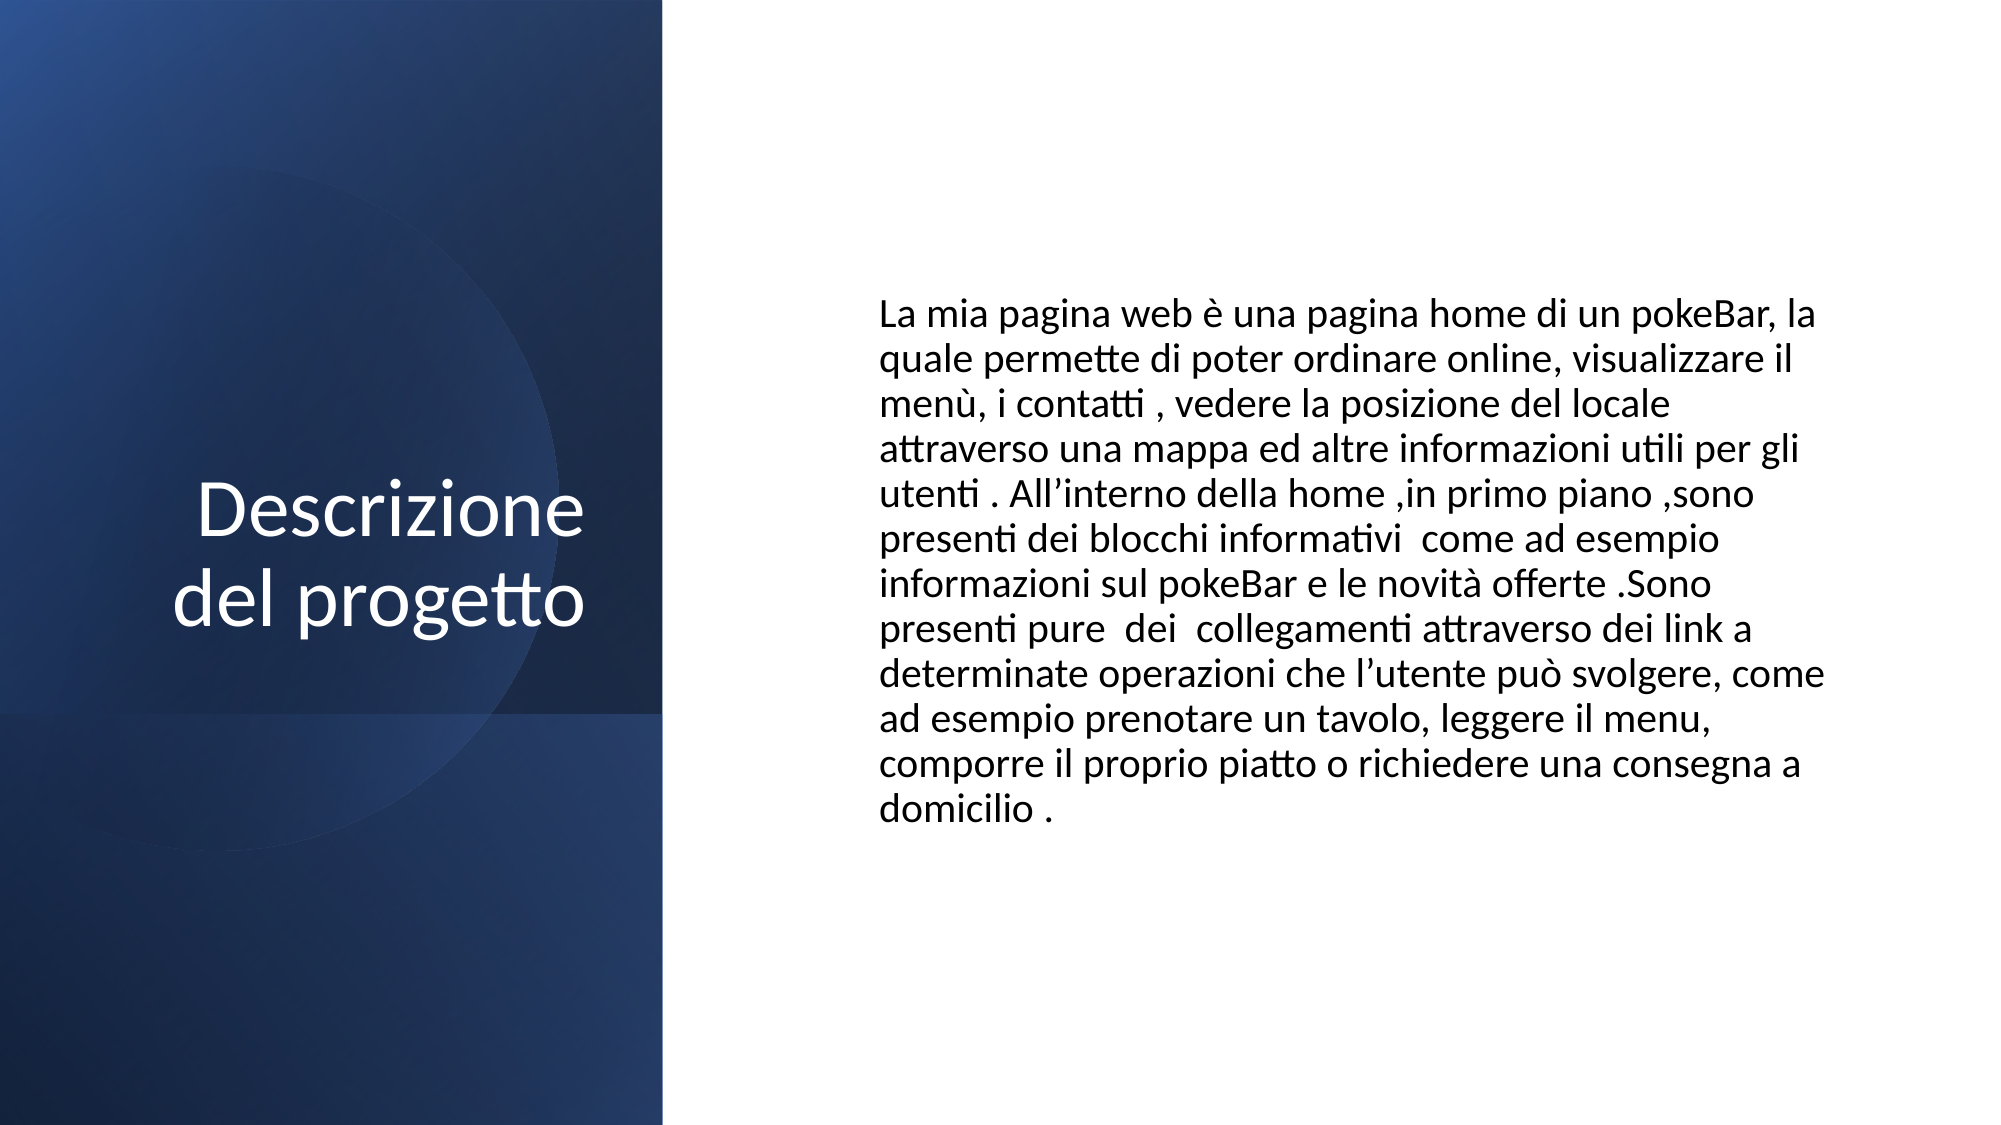

# Descrizione del progetto
La mia pagina web è una pagina home di un pokeBar, la quale permette di poter ordinare online, visualizzare il menù, i contatti , vedere la posizione del locale attraverso una mappa ed altre informazioni utili per gli utenti . All’interno della home ,in primo piano ,sono presenti dei blocchi informativi  come ad esempio informazioni sul pokeBar e le novità offerte .Sono presenti pure  dei  collegamenti attraverso dei link a determinate operazioni che l’utente può svolgere, come ad esempio prenotare un tavolo, leggere il menu, comporre il proprio piatto o richiedere una consegna a domicilio .